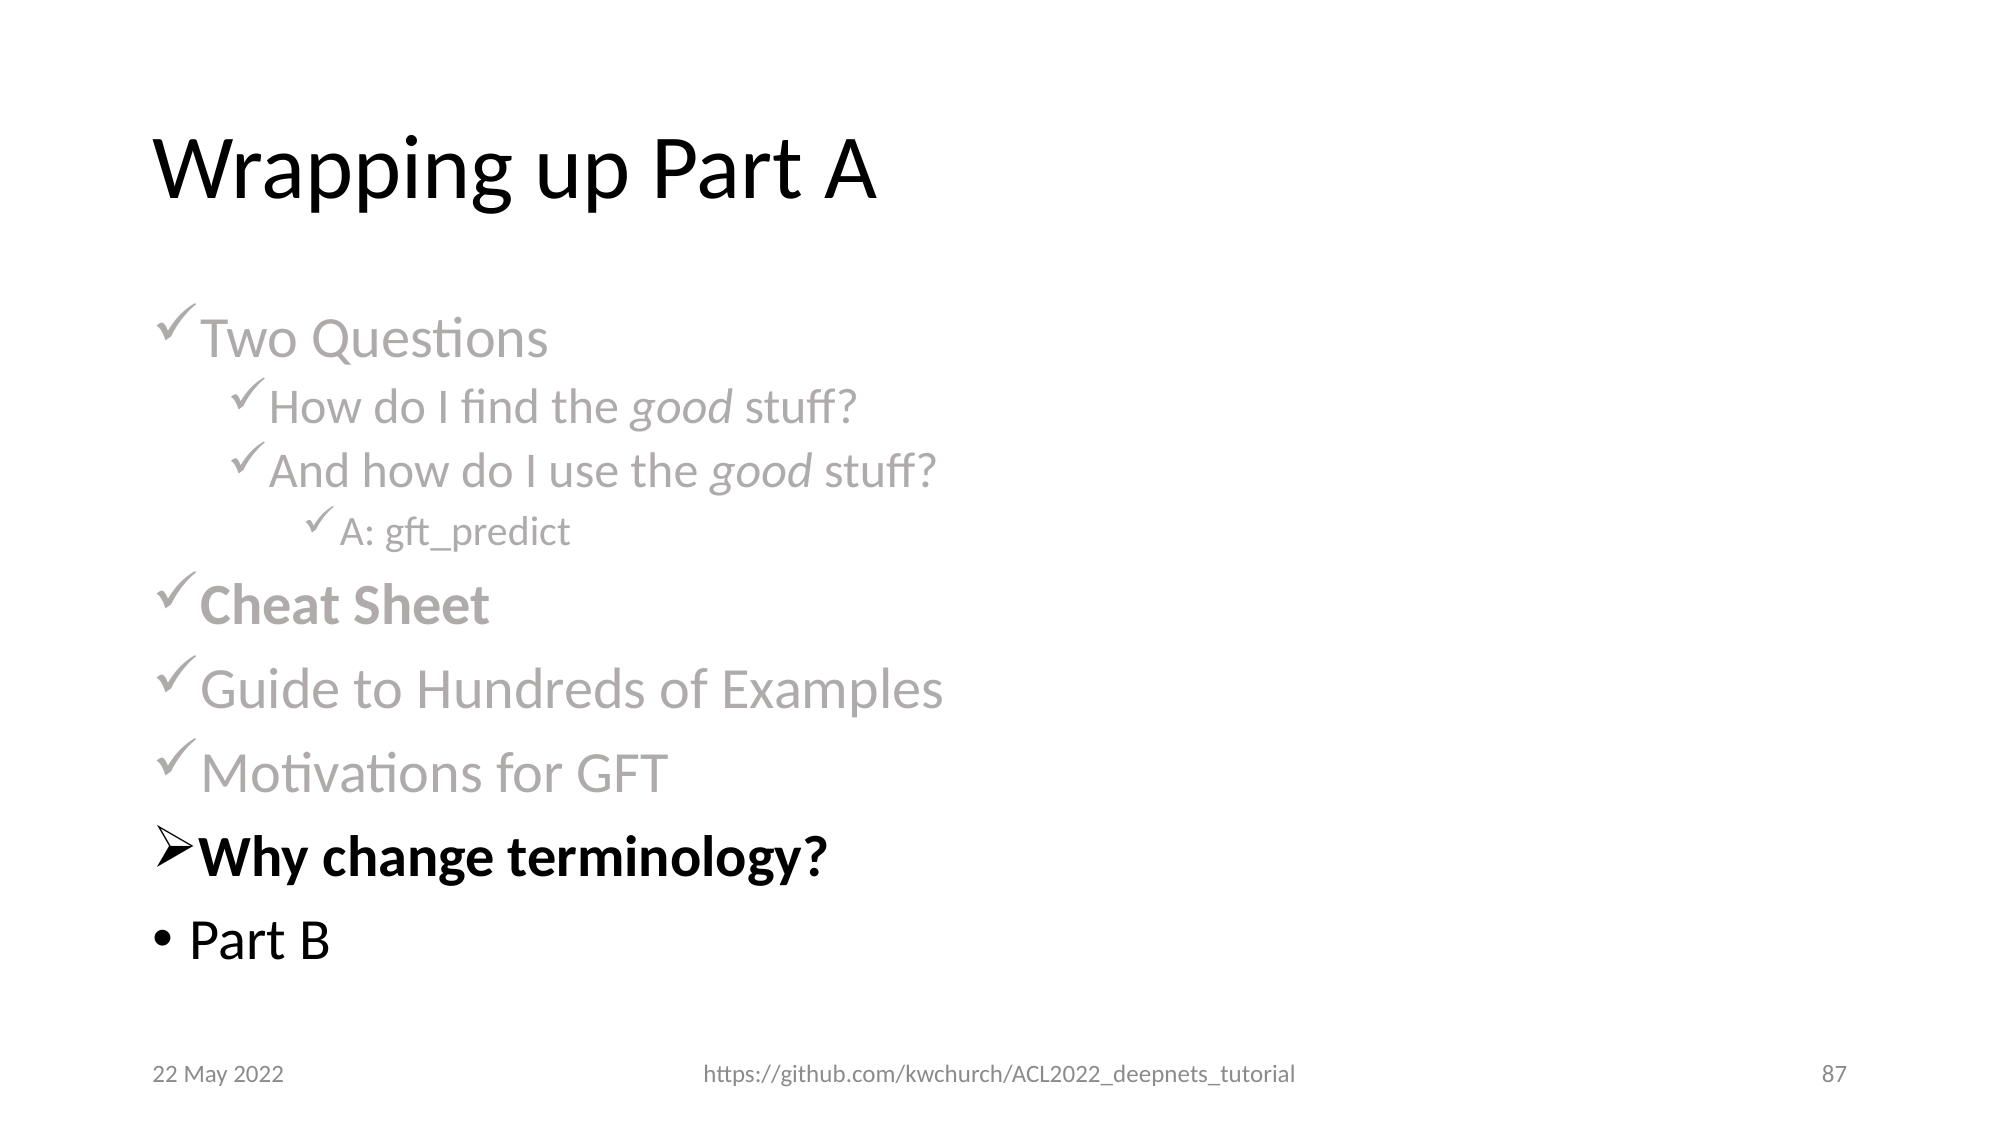

# Wrapping up Part A
Two Questions
How do I find the good stuff?
And how do I use the good stuff?
A: gft_predict
Cheat Sheet
Guide to Hundreds of Examples
Motivations for GFT
Why change terminology?
Part B
22 May 2022
https://github.com/kwchurch/ACL2022_deepnets_tutorial
87